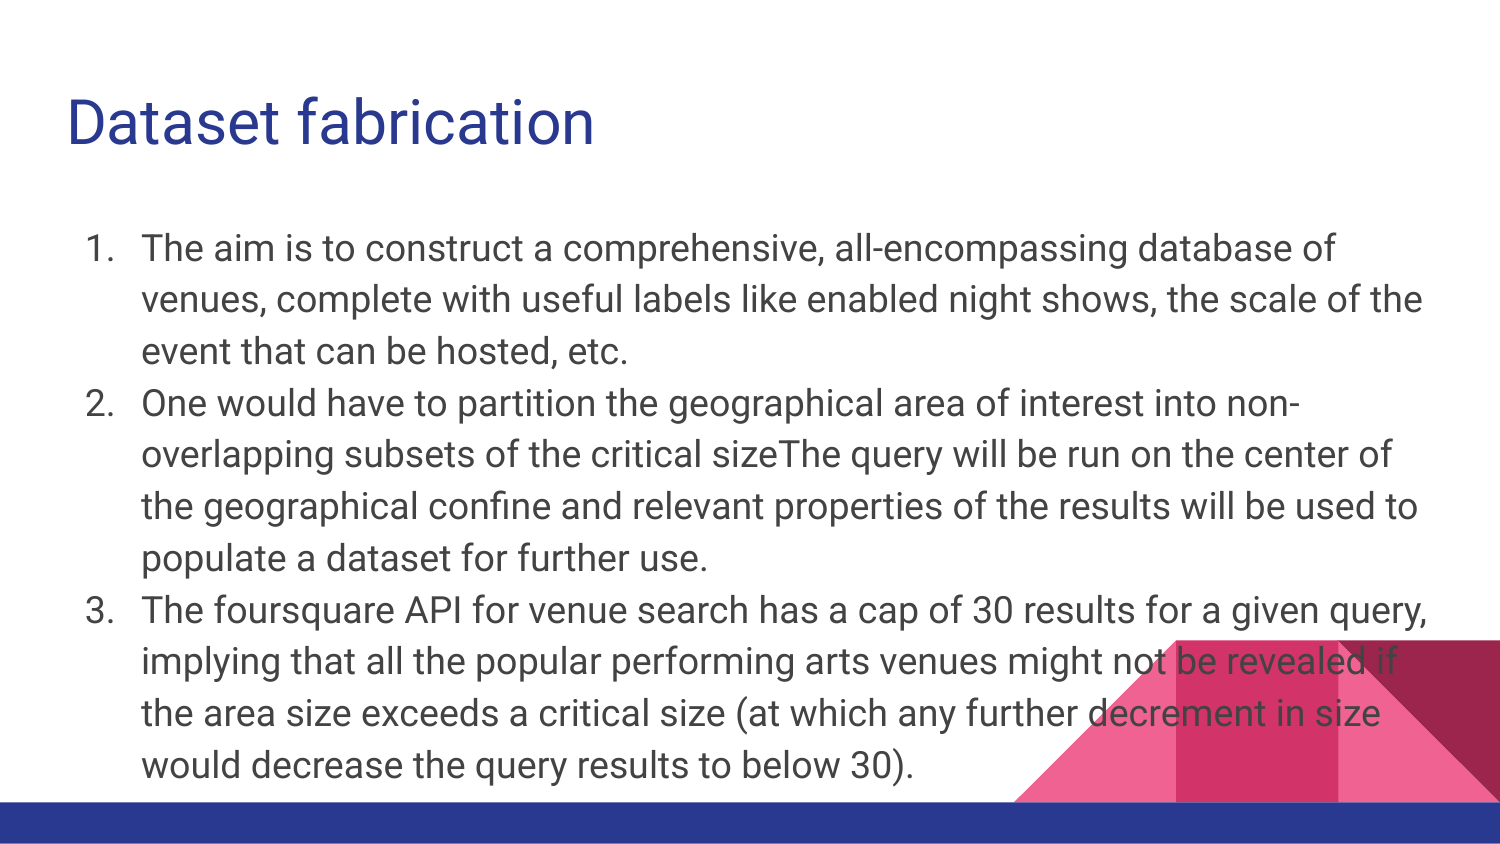

# Dataset fabrication
The aim is to construct a comprehensive, all-encompassing database of venues, complete with useful labels like enabled night shows, the scale of the event that can be hosted, etc.
One would have to partition the geographical area of interest into non-overlapping subsets of the critical sizeThe query will be run on the center of the geographical confine and relevant properties of the results will be used to populate a dataset for further use.
The foursquare API for venue search has a cap of 30 results for a given query, implying that all the popular performing arts venues might not be revealed if the area size exceeds a critical size (at which any further decrement in size would decrease the query results to below 30).